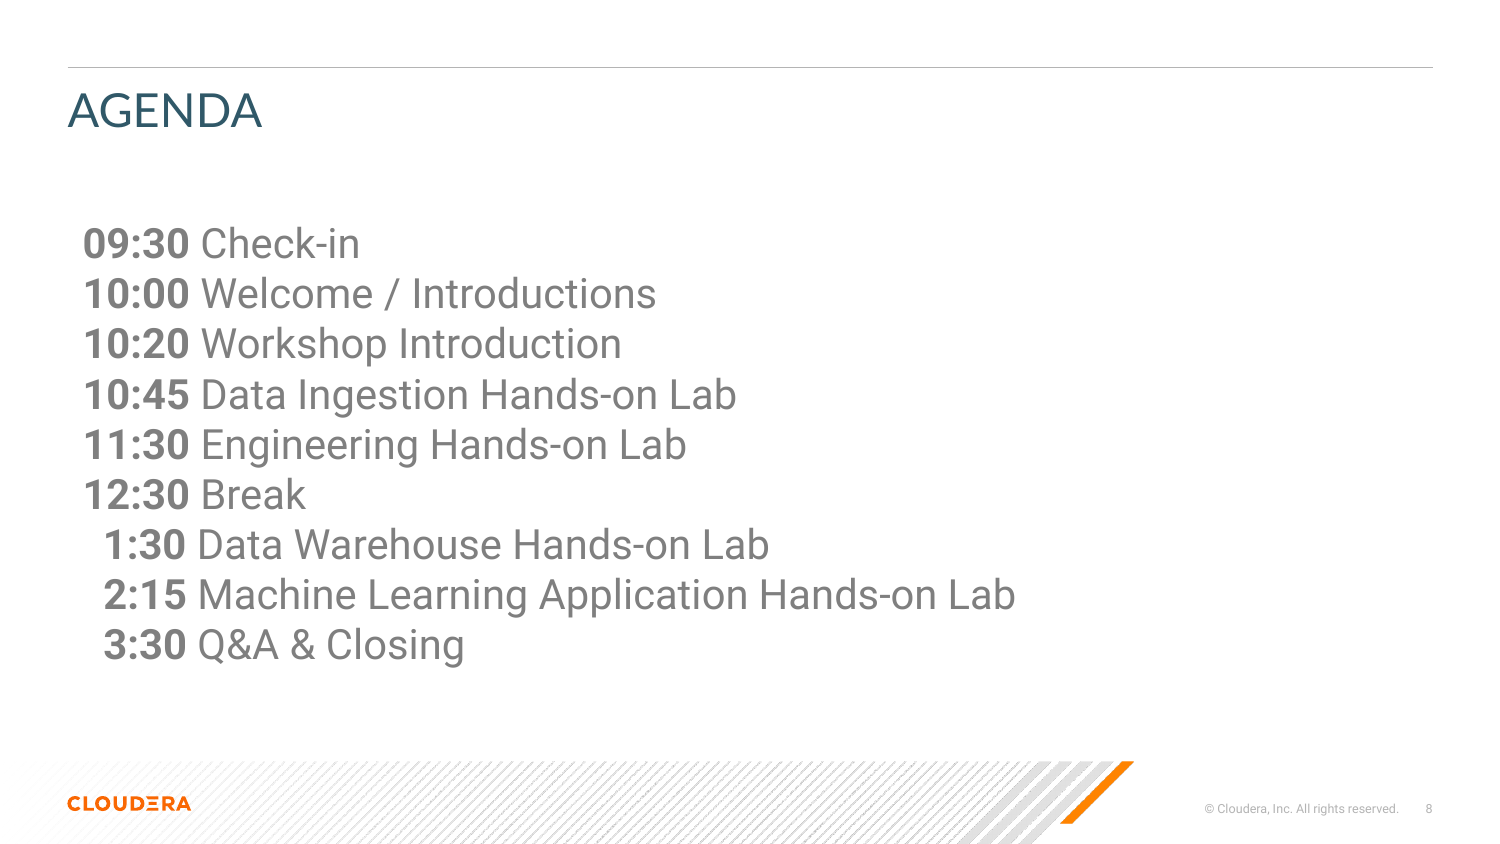

# AGENDA
09:30 Check-in
10:00 Welcome / Introductions
10:20 Workshop Introduction
10:45 Data Ingestion Hands-on Lab
11:30 Engineering Hands-on Lab
12:30 Break
  1:30 Data Warehouse Hands-on Lab
  2:15 Machine Learning Application Hands-on Lab
  3:30 Q&A & Closing